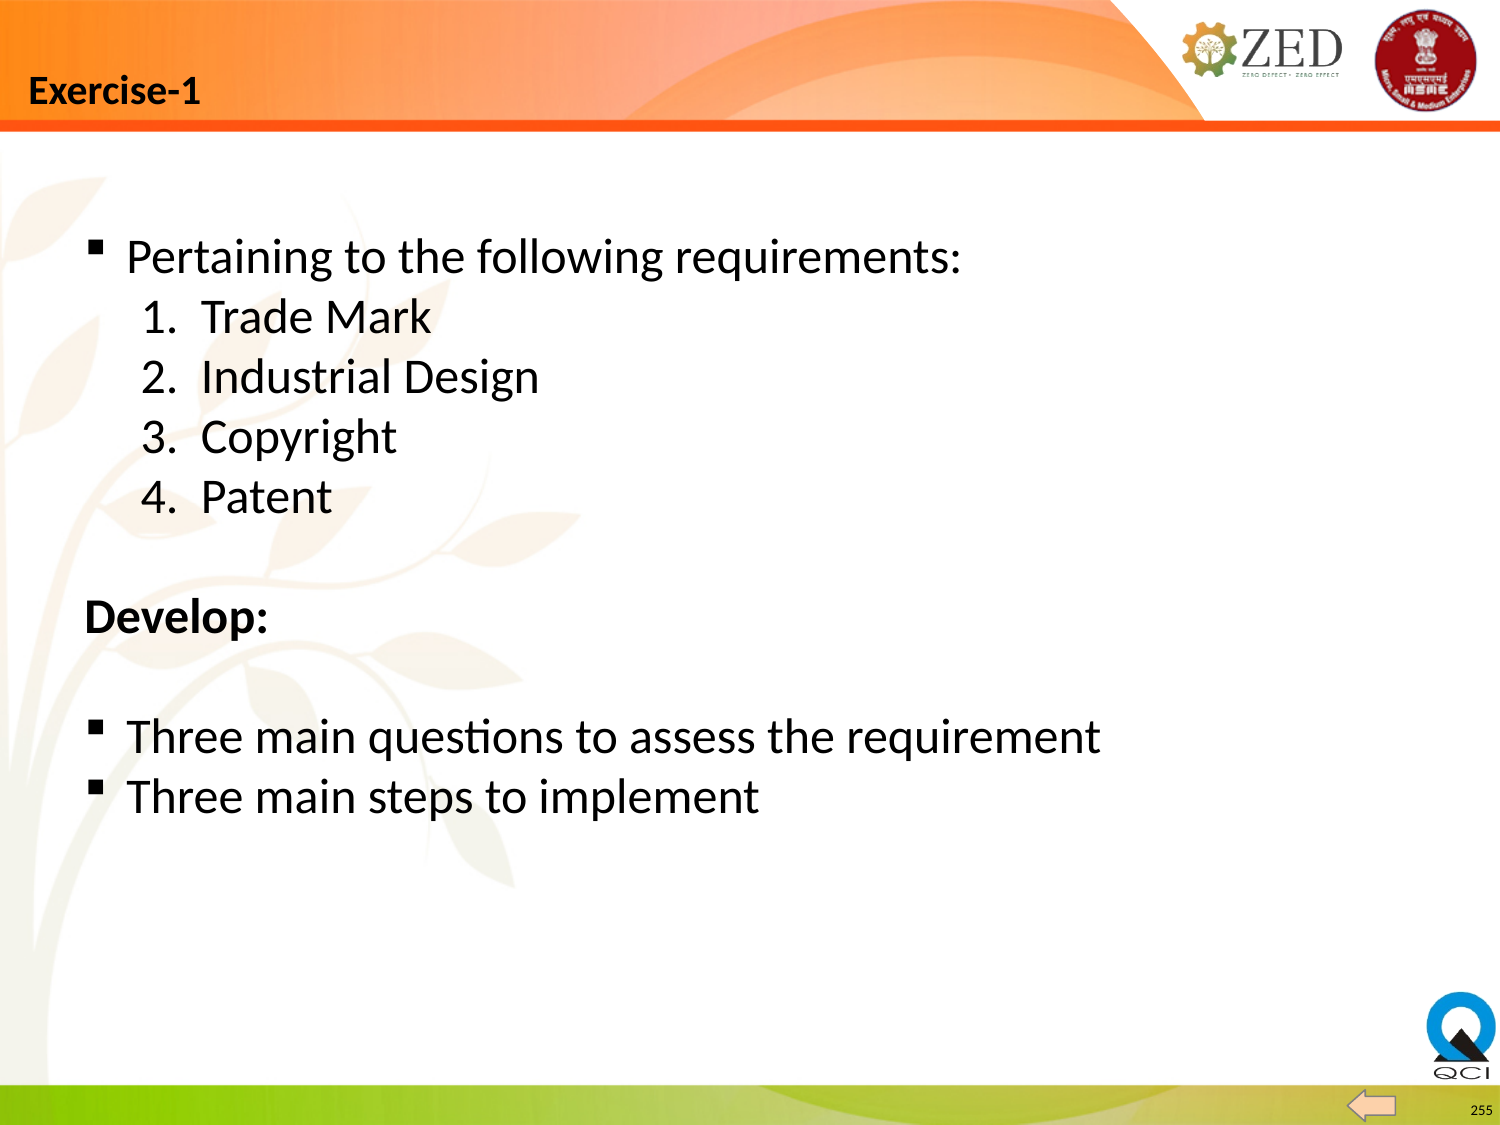

# Exercise-1
Pertaining to the following requirements:
     1.  Trade Mark
     2.  Industrial Design
     3.  Copyright
     4.  Patent

Develop:

Three main questions to assess the requirement
Three main steps to implement